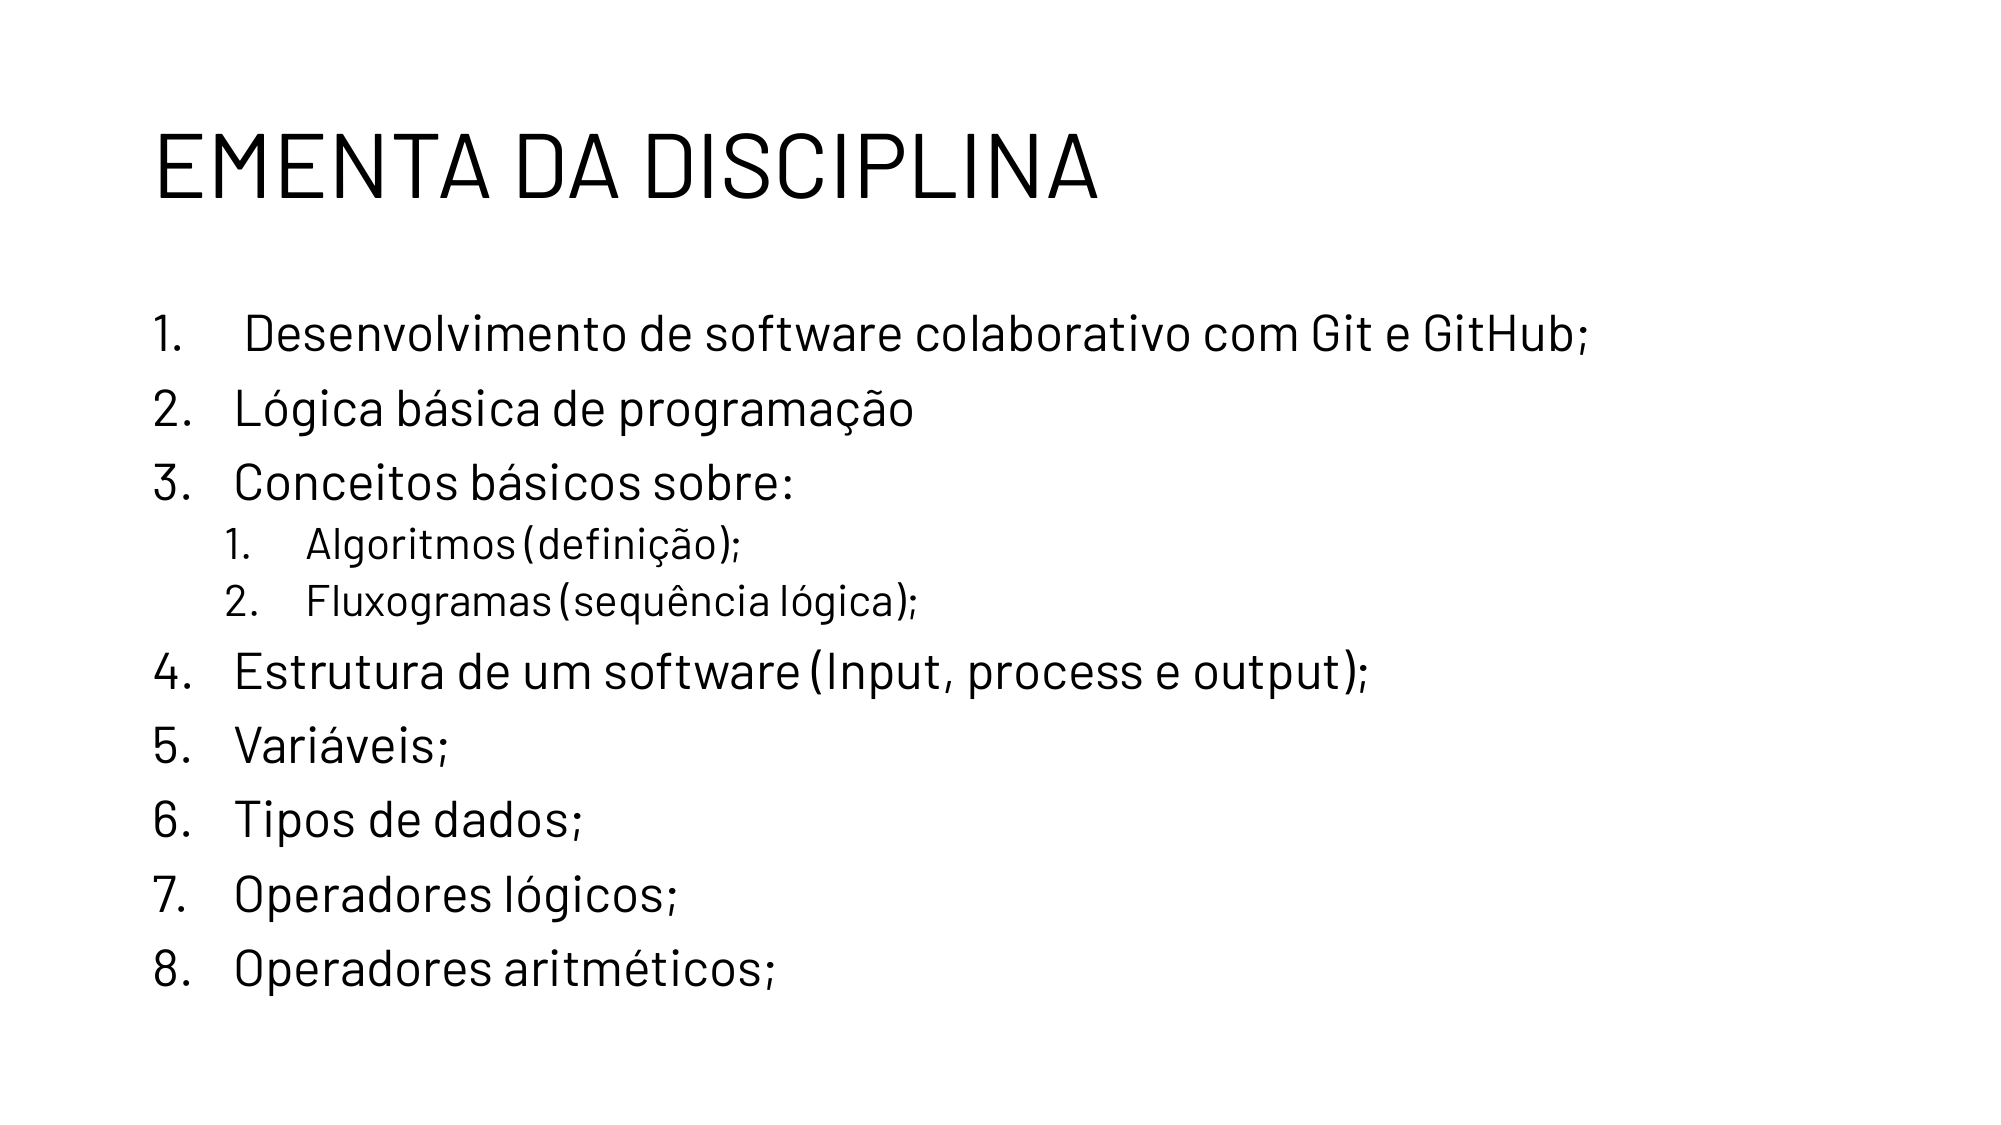

# EMENTA DA DISCIPLINA
 Desenvolvimento de software colaborativo com Git e GitHub;
Lógica básica de programação
Conceitos básicos sobre:
Algoritmos (definição);
Fluxogramas (sequência lógica);
Estrutura de um software (Input, process e output);
Variáveis;
Tipos de dados;
Operadores lógicos;
Operadores aritméticos;